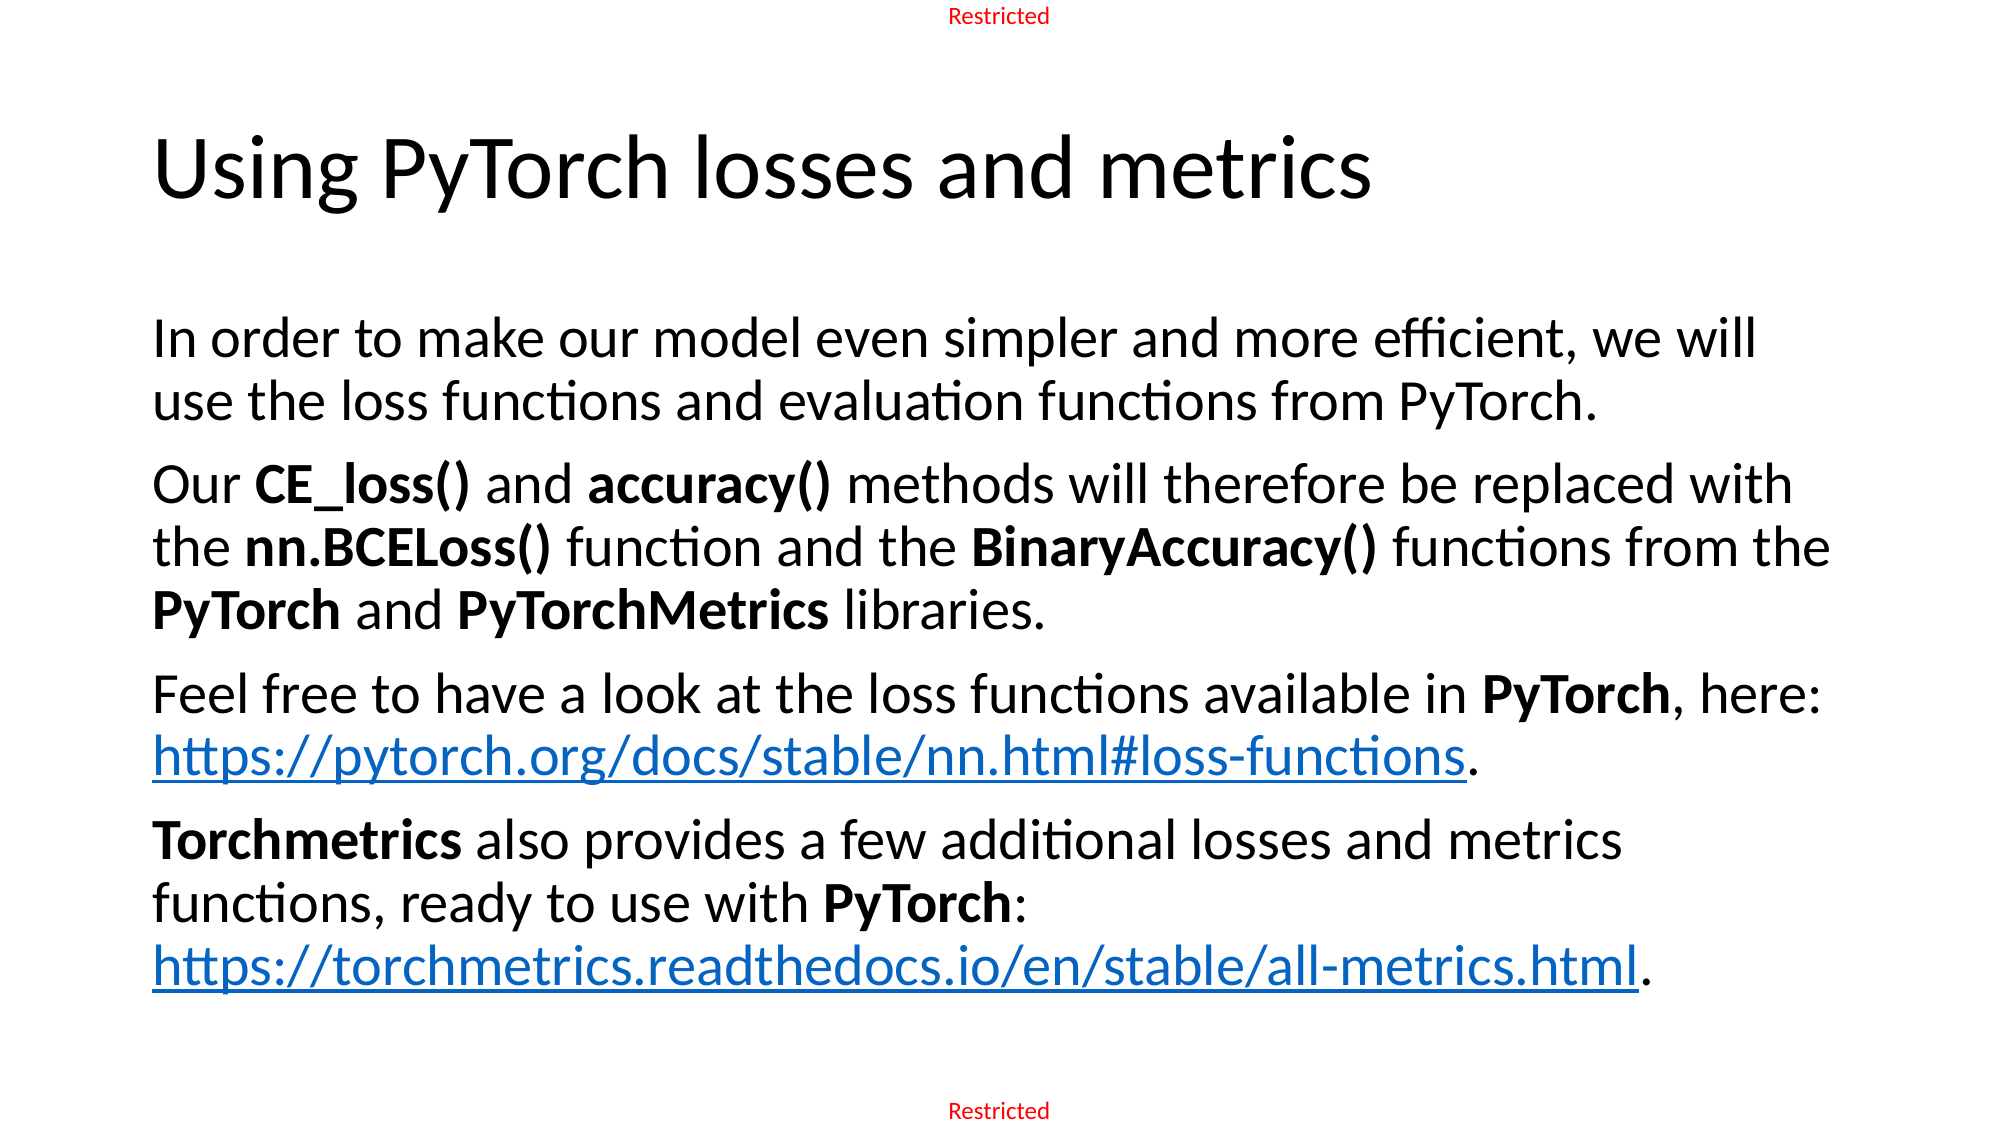

# Using PyTorch losses and metrics
In order to make our model even simpler and more efficient, we will use the loss functions and evaluation functions from PyTorch.
Our CE_loss() and accuracy() methods will therefore be replaced with the nn.BCELoss() function and the BinaryAccuracy() functions from the PyTorch and PyTorchMetrics libraries.
Feel free to have a look at the loss functions available in PyTorch, here: https://pytorch.org/docs/stable/nn.html#loss-functions.
Torchmetrics also provides a few additional losses and metrics functions, ready to use with PyTorch: https://torchmetrics.readthedocs.io/en/stable/all-metrics.html.